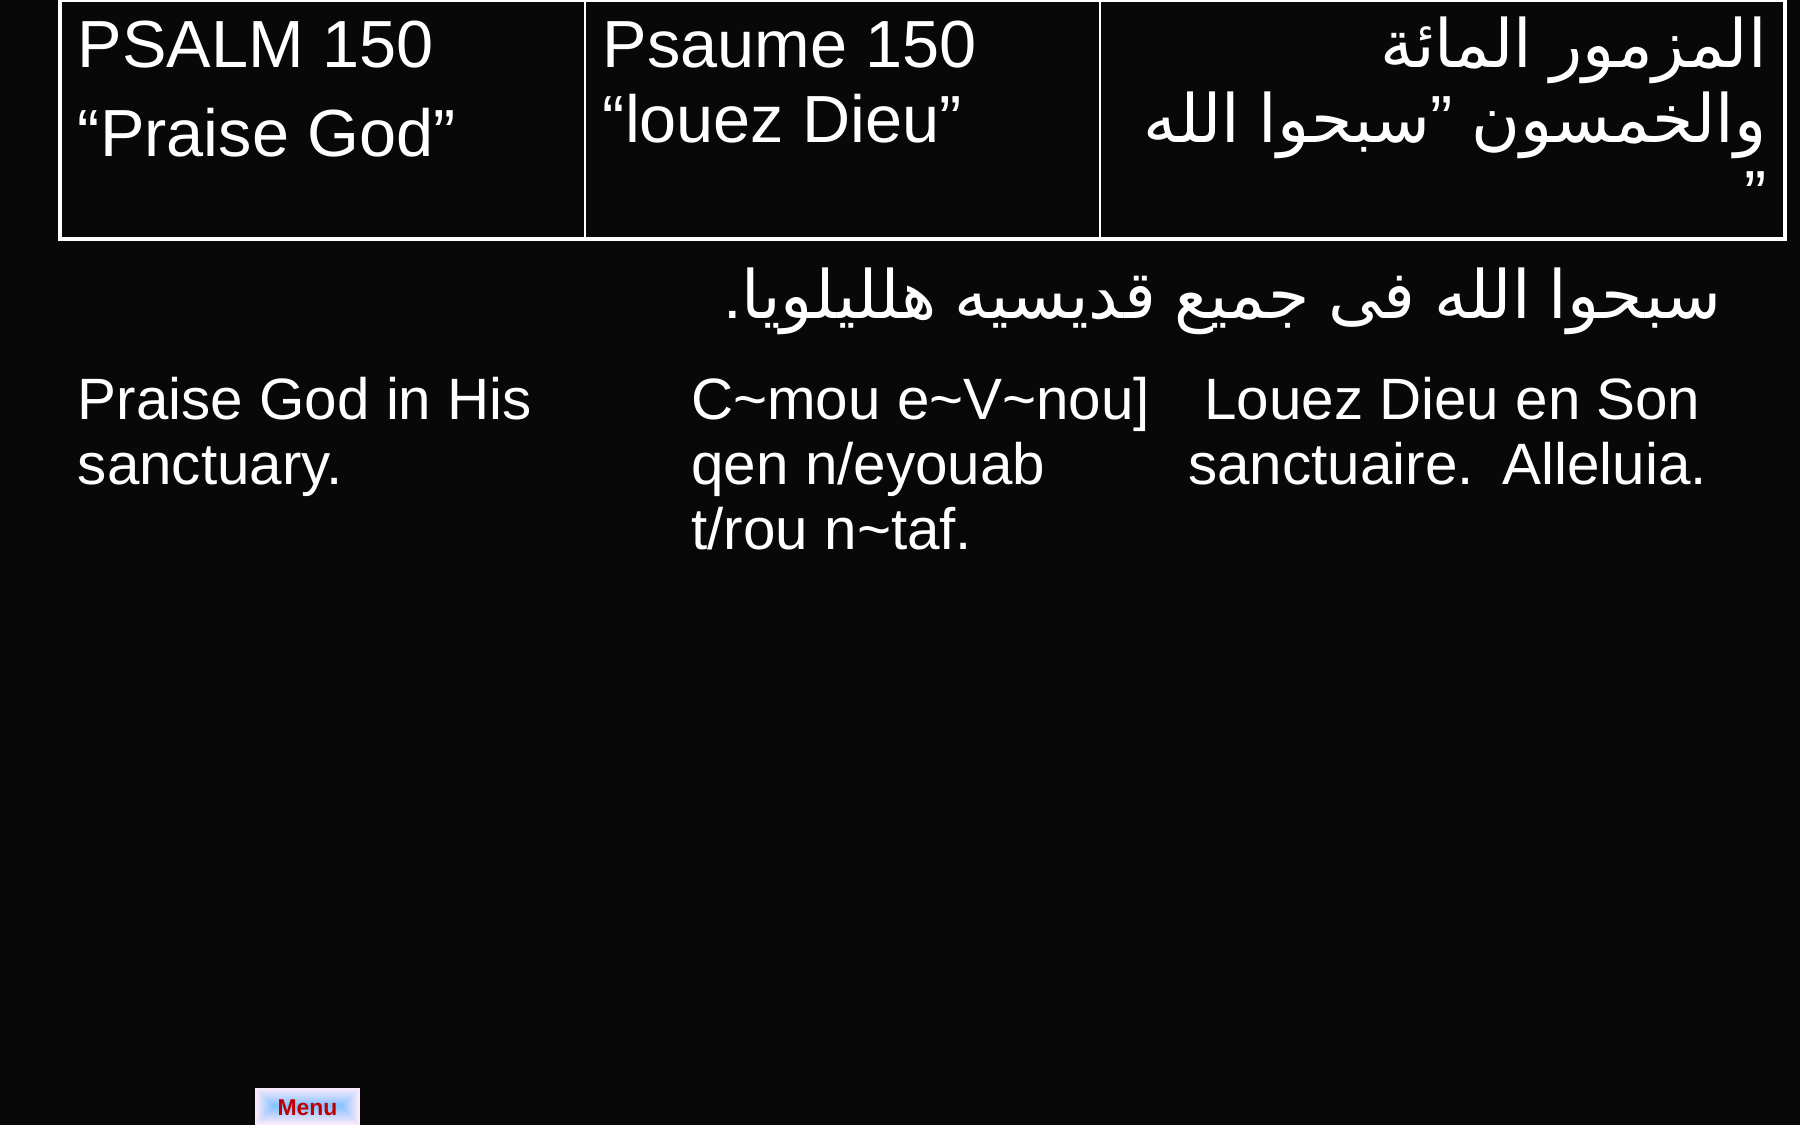

| PSALM 150 “Praise God” | Psaume 150 “louez Dieu” | المزمور المائة والخمسون ”سبحوا الله ” |
| --- | --- | --- |
| سبحوا الله فى جميع قديسيه هلليلويا. |  |  |
| --- | --- | --- |
| Praise God in His sanctuary. | C~mou e~V~nou] qen n/eyouab t/rou n~taf. | Louez Dieu en Son sanctuaire. Alleluia. |

Menu